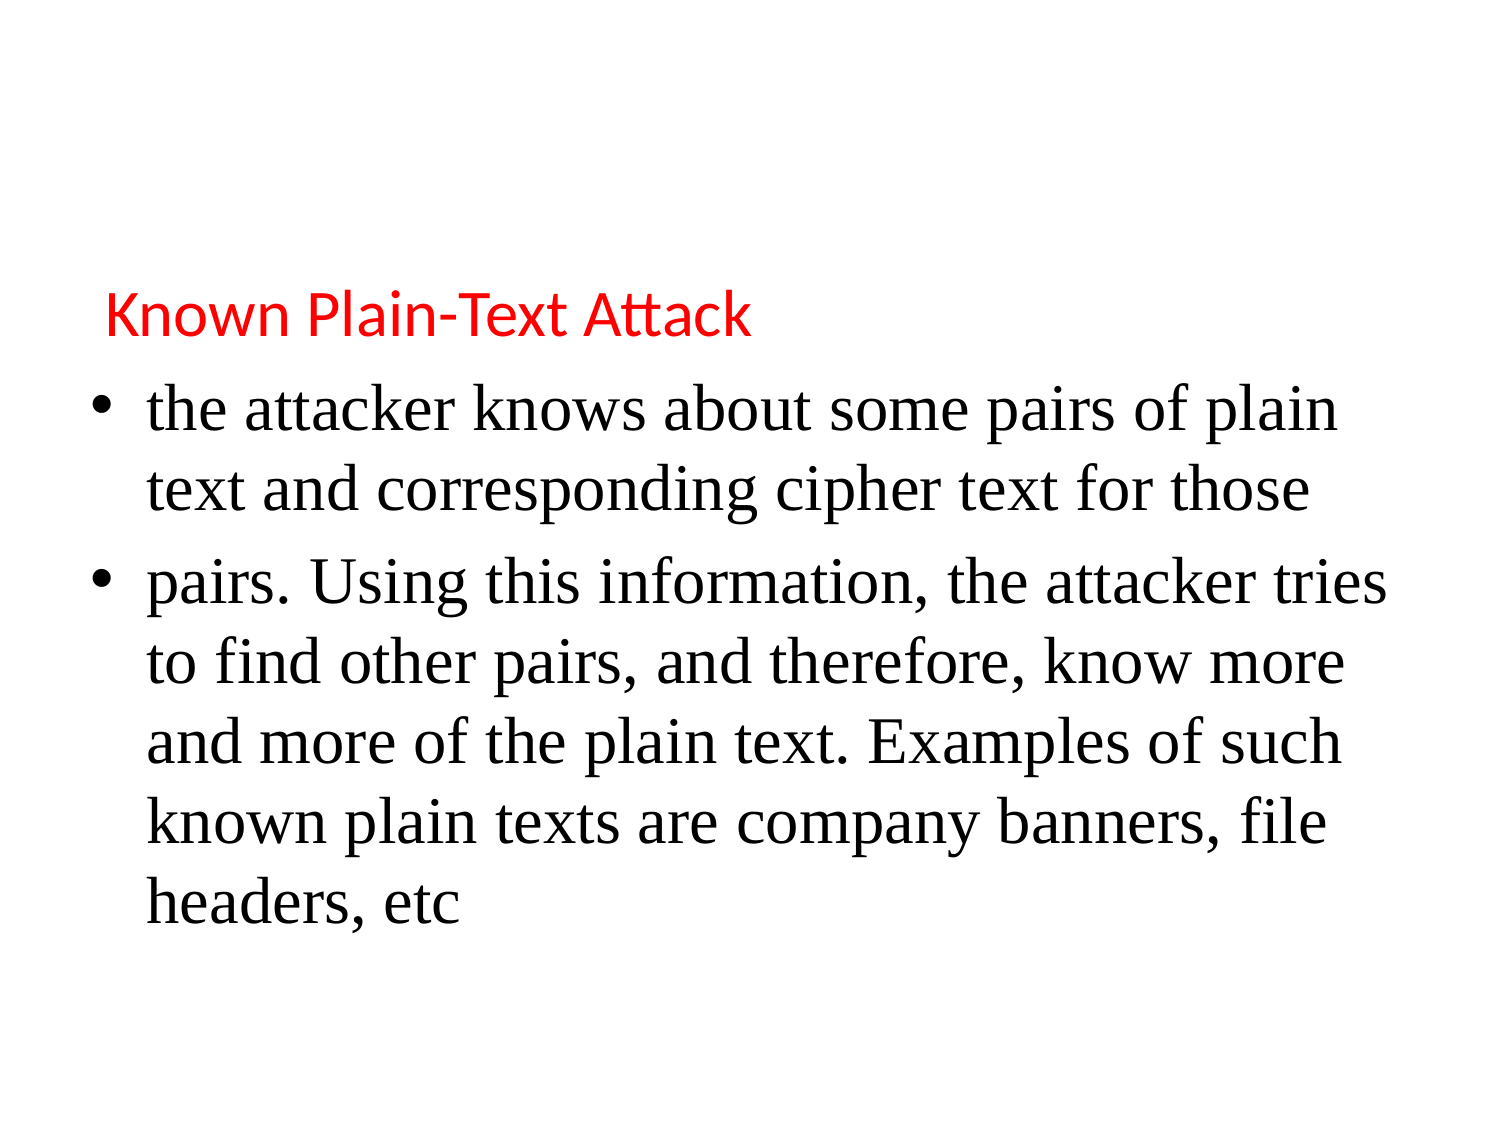

Known Plain-Text Attack
the attacker knows about some pairs of plain text and corresponding cipher text for those
pairs. Using this information, the attacker tries to find other pairs, and therefore, know more and more of the plain text. Examples of such known plain texts are company banners, file headers, etc